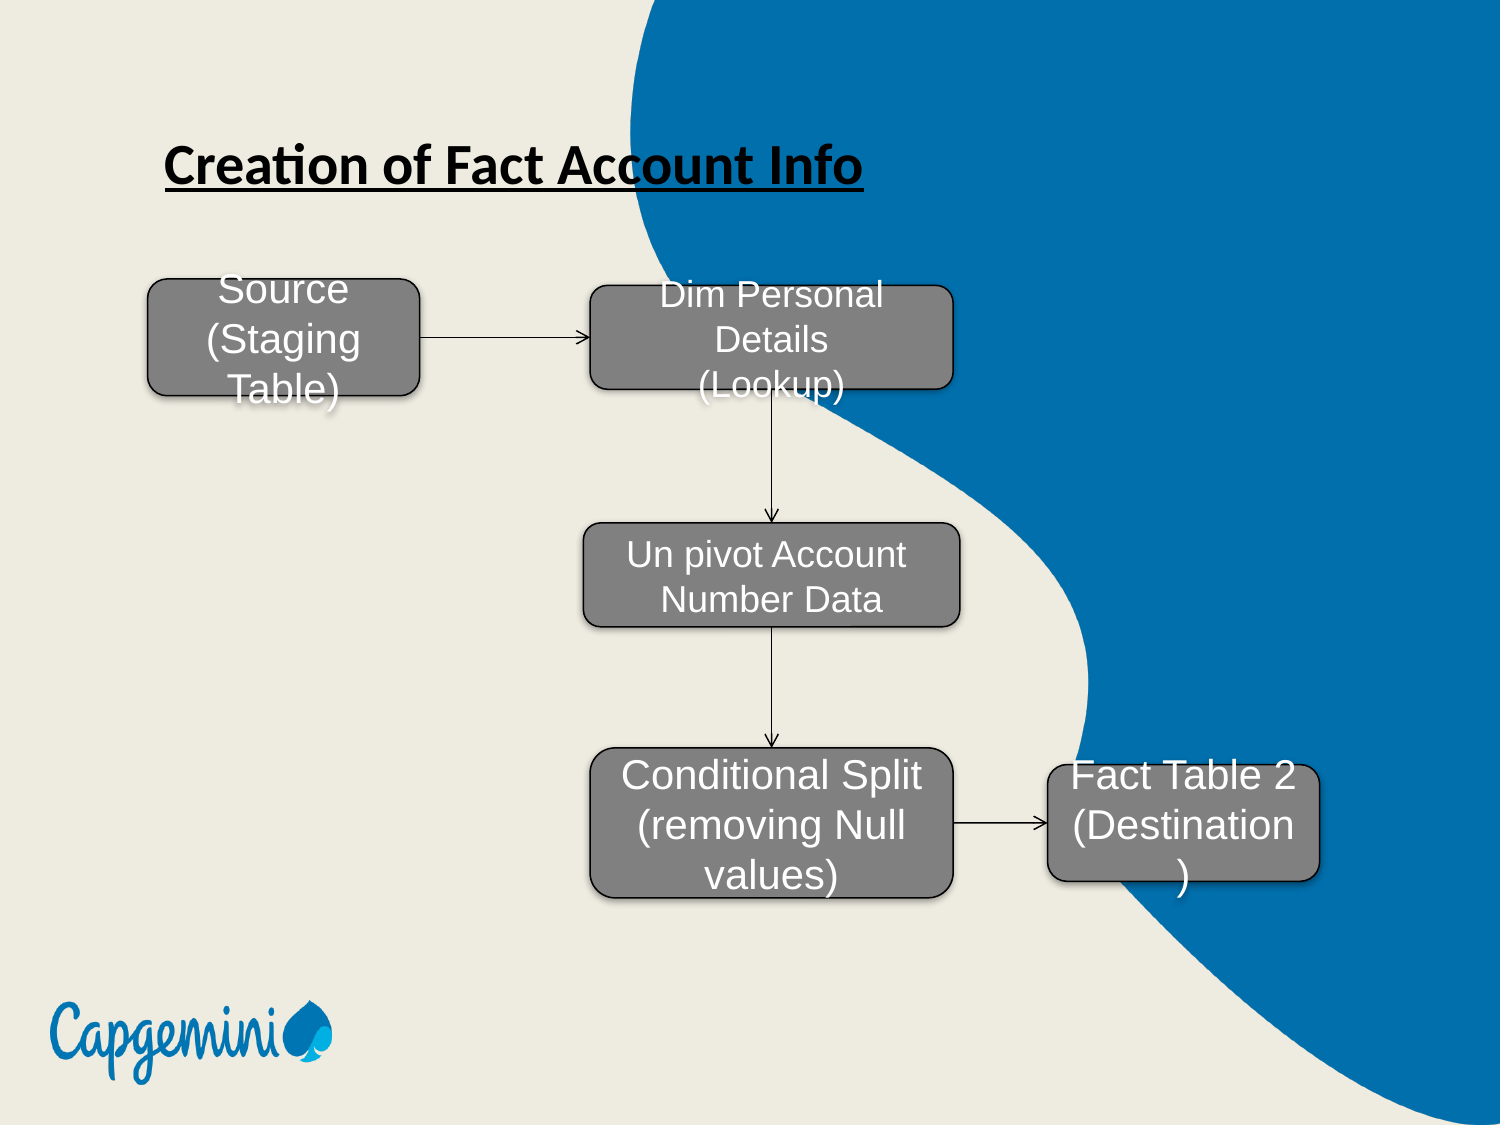

Creation of Fact Account Info
Source
(Staging Table)
Dim Personal Details
(Lookup)
Un pivot Account
Number Data
Conditional Split
(removing Null values)
Fact Table 2
(Destination)